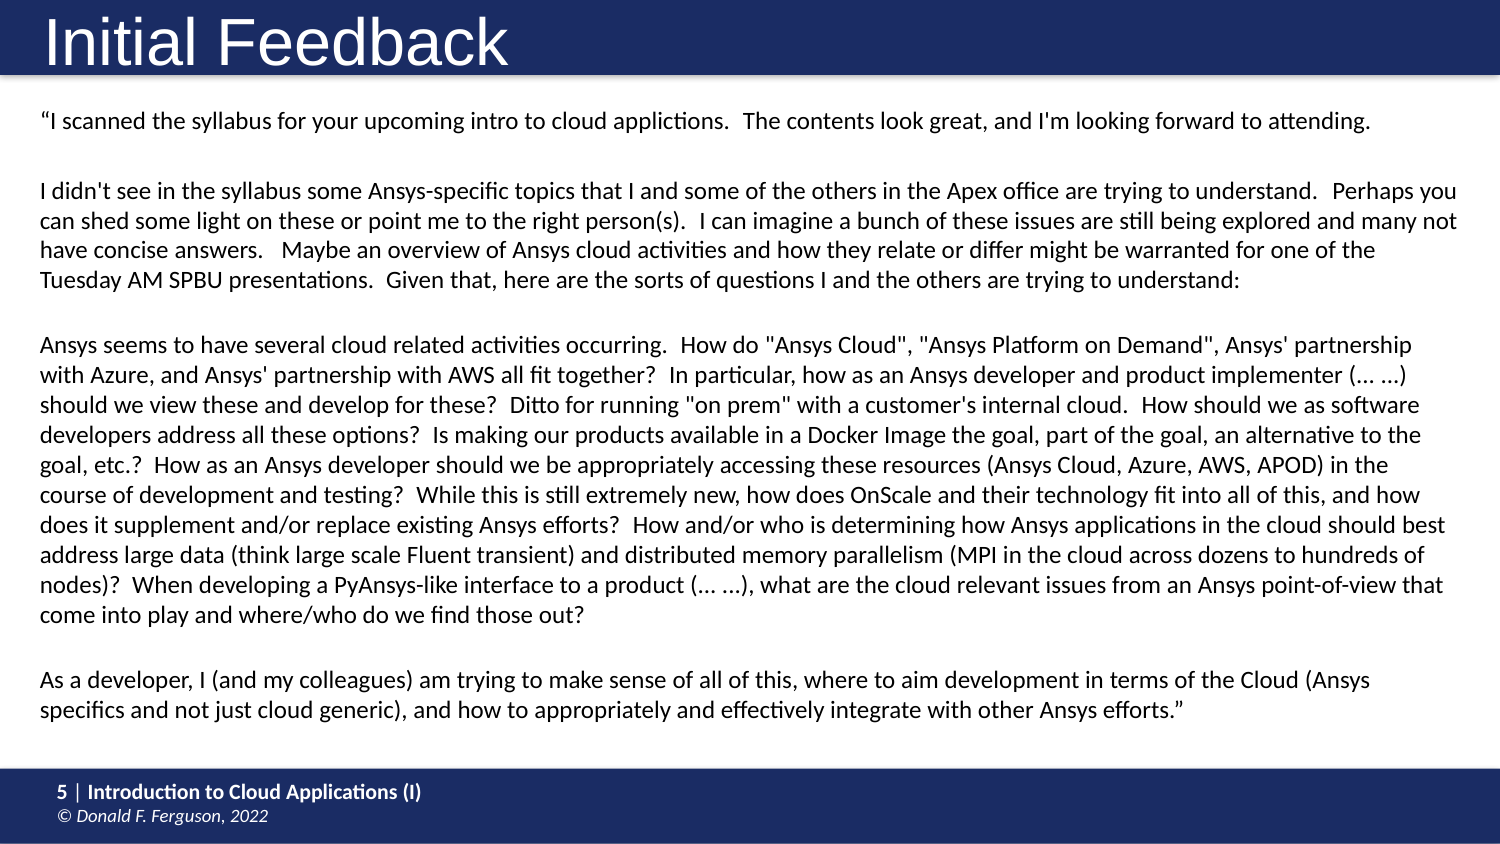

# Initial Feedback
“I scanned the syllabus for your upcoming intro to cloud applictions.  The contents look great, and I'm looking forward to attending.

I didn't see in the syllabus some Ansys-specific topics that I and some of the others in the Apex office are trying to understand.  Perhaps you can shed some light on these or point me to the right person(s).  I can imagine a bunch of these issues are still being explored and many not have concise answers.   Maybe an overview of Ansys cloud activities and how they relate or differ might be warranted for one of the Tuesday AM SPBU presentations.  Given that, here are the sorts of questions I and the others are trying to understand:
Ansys seems to have several cloud related activities occurring.  How do "Ansys Cloud", "Ansys Platform on Demand", Ansys' partnership with Azure, and Ansys' partnership with AWS all fit together?  In particular, how as an Ansys developer and product implementer (... ...) should we view these and develop for these?  Ditto for running "on prem" with a customer's internal cloud.  How should we as software developers address all these options?  Is making our products available in a Docker Image the goal, part of the goal, an alternative to the goal, etc.?  How as an Ansys developer should we be appropriately accessing these resources (Ansys Cloud, Azure, AWS, APOD) in the course of development and testing?  While this is still extremely new, how does OnScale and their technology fit into all of this, and how does it supplement and/or replace existing Ansys efforts?  How and/or who is determining how Ansys applications in the cloud should best address large data (think large scale Fluent transient) and distributed memory parallelism (MPI in the cloud across dozens to hundreds of nodes)?  When developing a PyAnsys-like interface to a product (... ...), what are the cloud relevant issues from an Ansys point-of-view that come into play and where/who do we find those out?
As a developer, I (and my colleagues) am trying to make sense of all of this, where to aim development in terms of the Cloud (Ansys specifics and not just cloud generic), and how to appropriately and effectively integrate with other Ansys efforts.”